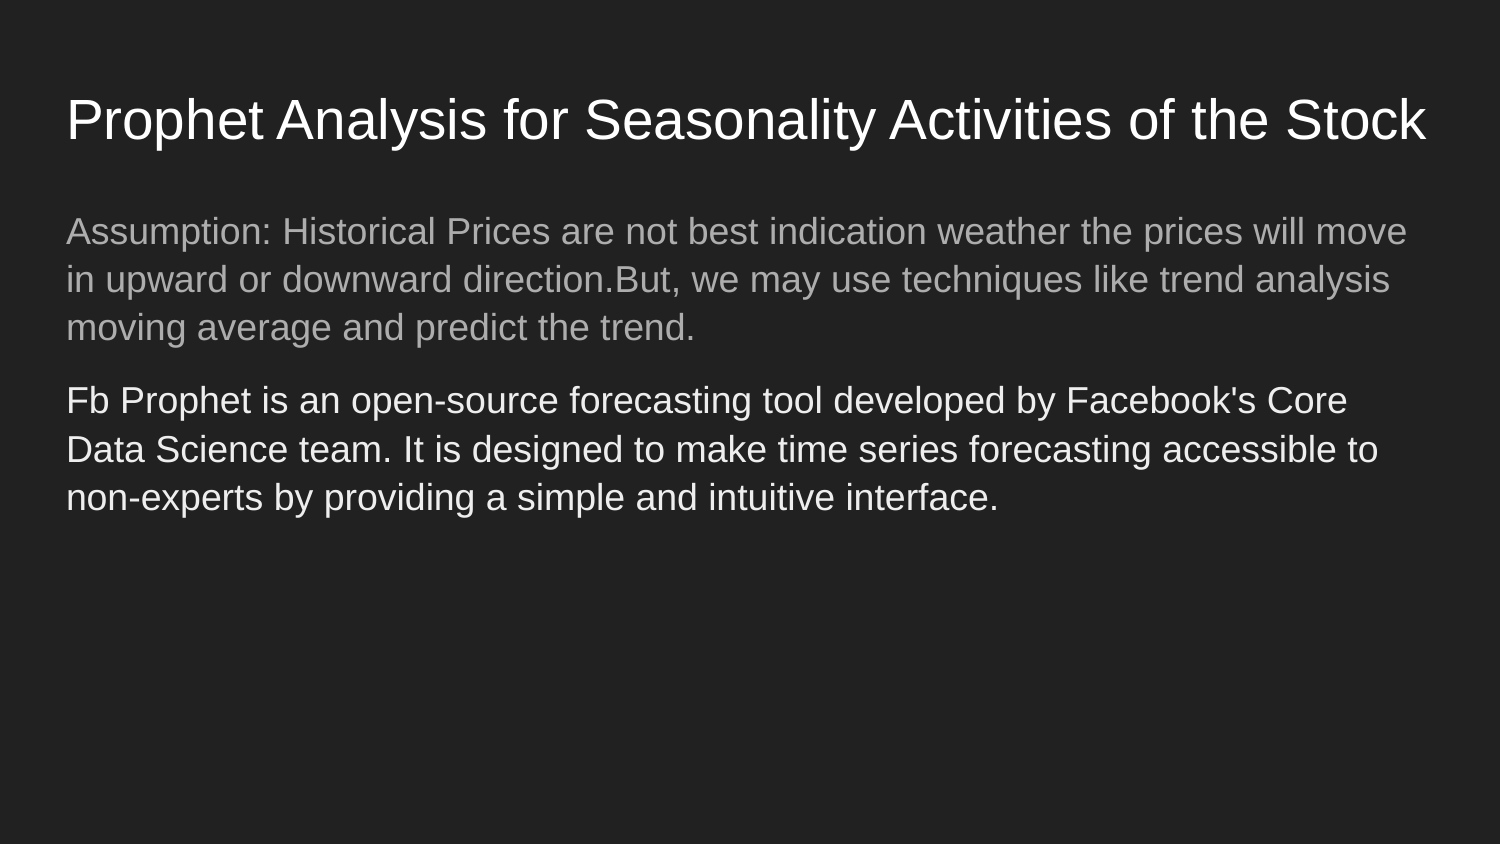

# Prophet Analysis for Seasonality Activities of the Stock
Assumption: Historical Prices are not best indication weather the prices will move in upward or downward direction.But, we may use techniques like trend analysis moving average and predict the trend.
Fb Prophet is an open-source forecasting tool developed by Facebook's Core Data Science team. It is designed to make time series forecasting accessible to non-experts by providing a simple and intuitive interface.